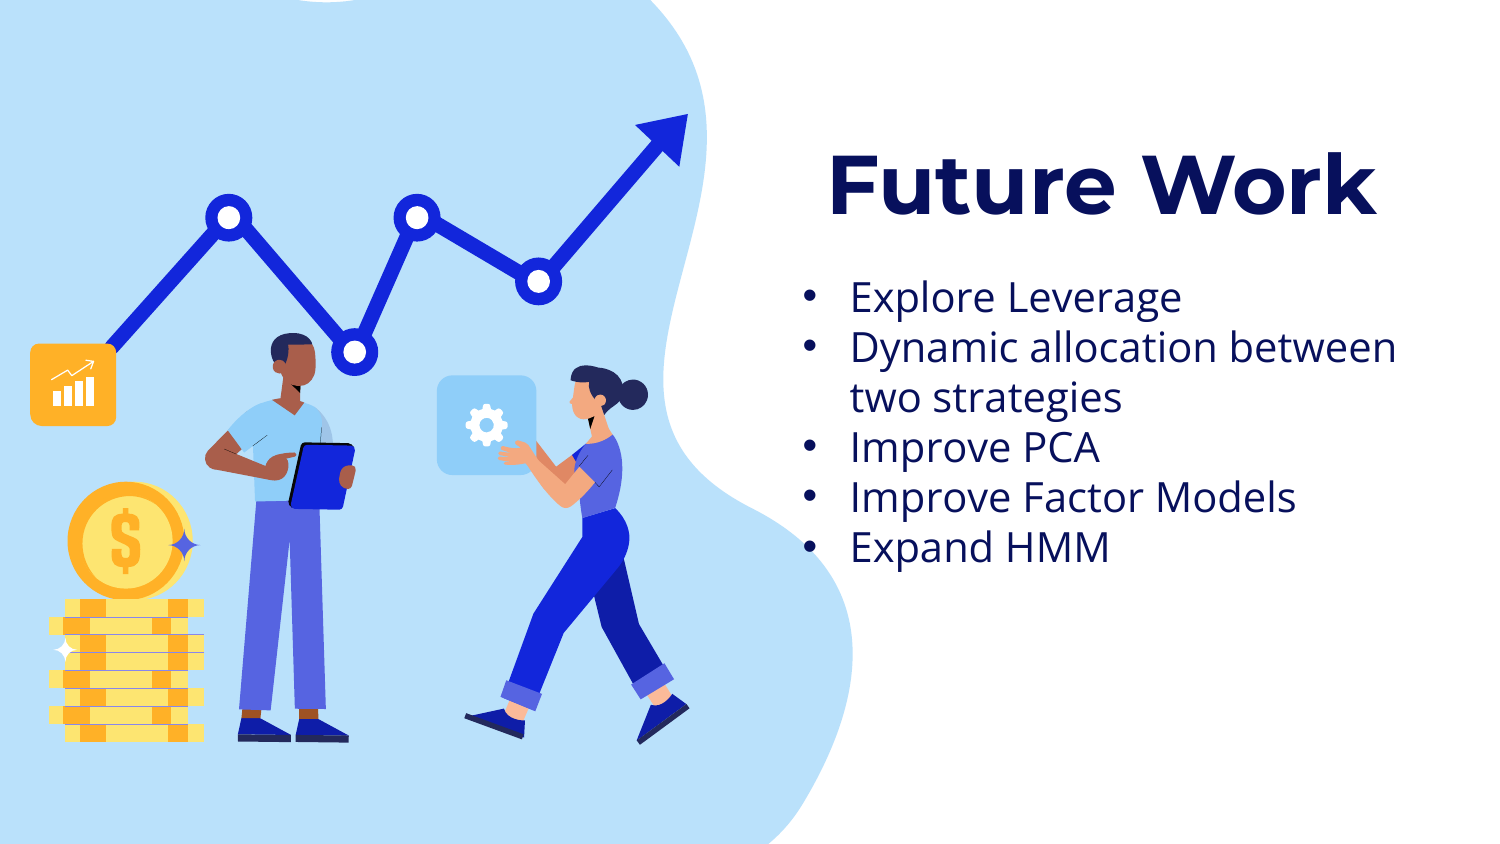

# Future Work

Explore Leverage
Dynamic allocation between two strategies
Improve PCA
Improve Factor Models
Expand HMM